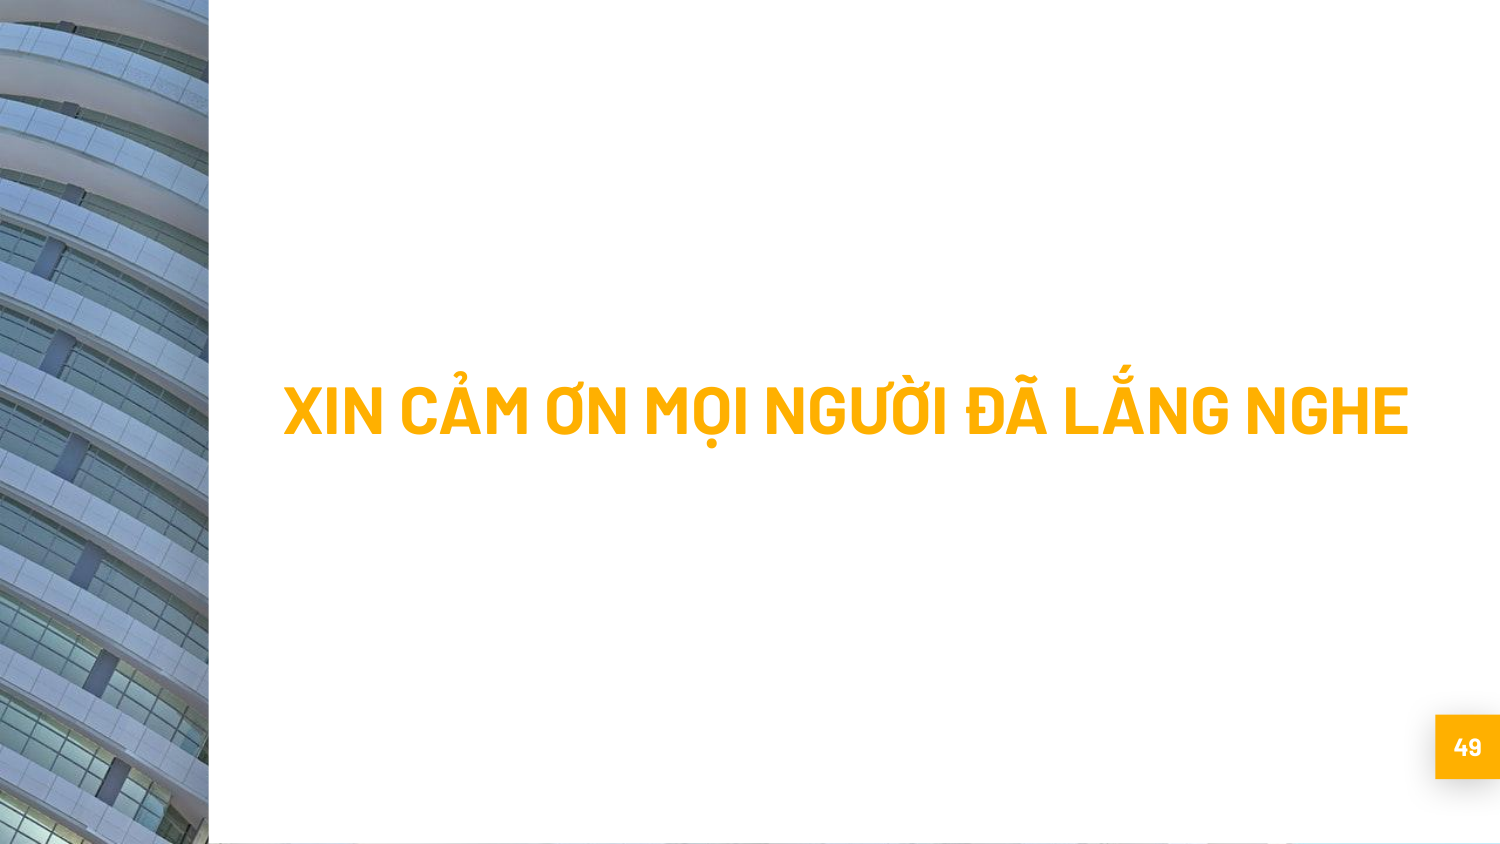

XIN CẢM ƠN MỌI NGƯỜI ĐÃ LẮNG NGHE
49